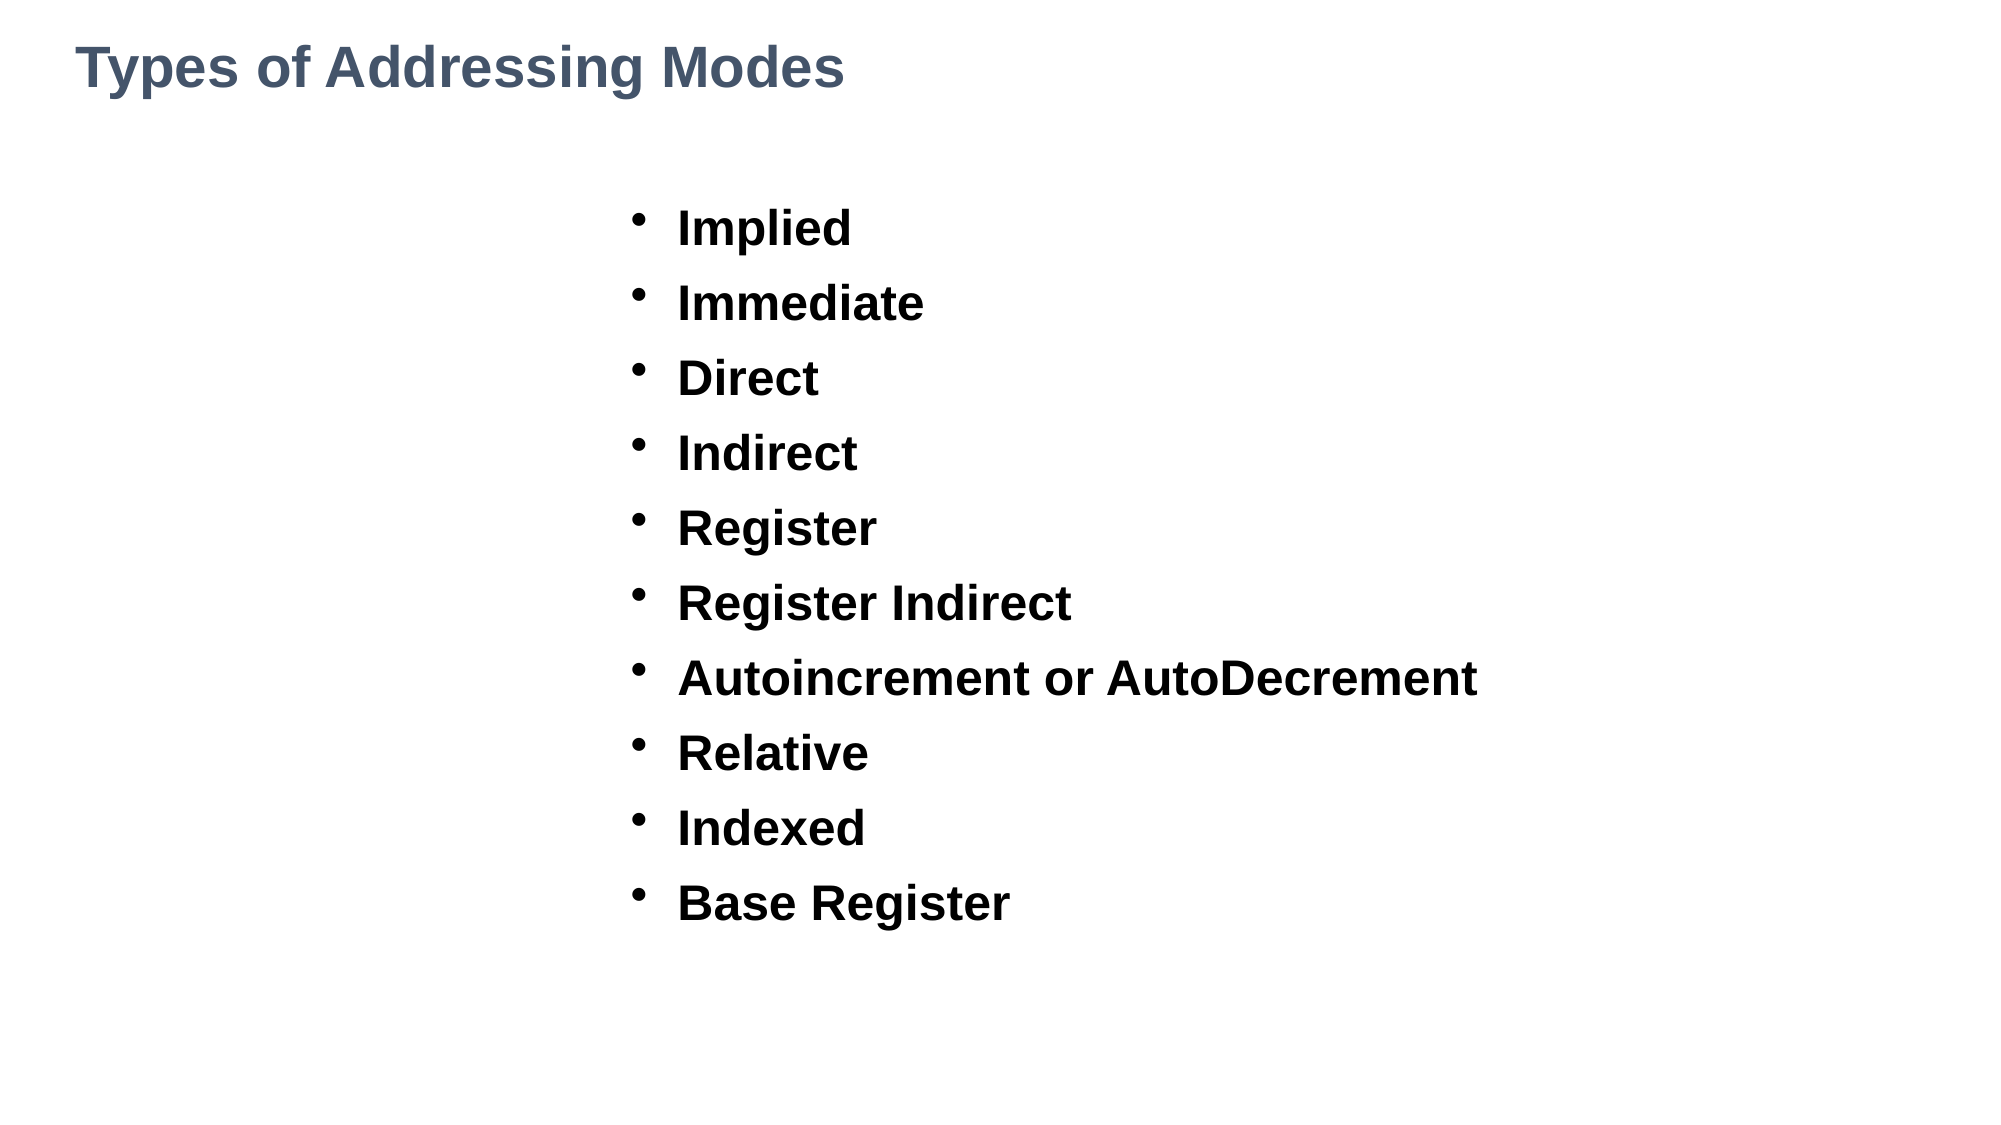

Types of Addressing Modes
Implied
Immediate
Direct
Indirect
Register
Register Indirect
Autoincrement or AutoDecrement
Relative
Indexed
Base Register